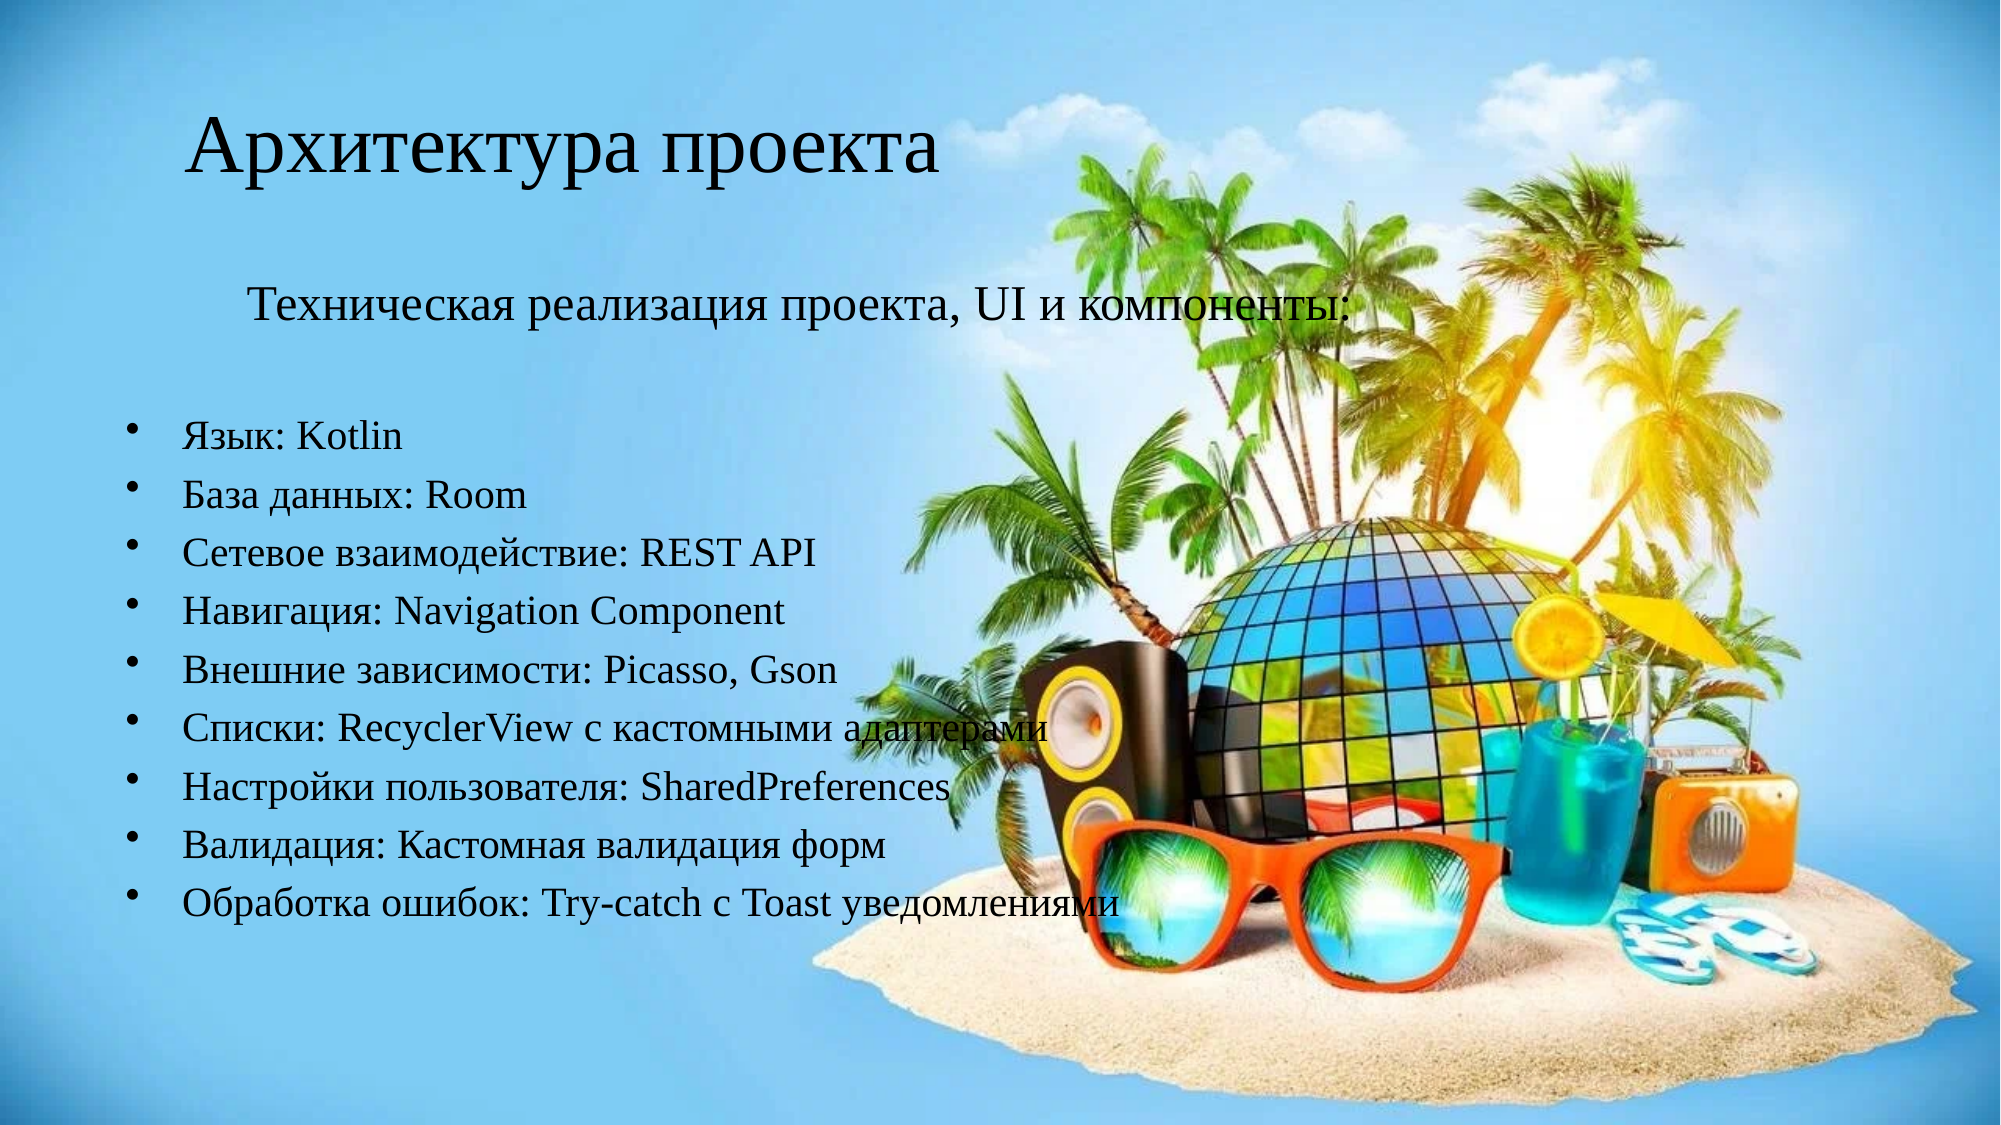

# Архитектура проекта
Техническая реализация проекта, UI и компоненты:

Язык: Kotlin
База данных: Room
Сетевое взаимодействие: REST API
Навигация: Navigation Component
Внешние зависимости: Picasso, Gson
Списки: RecyclerView с кастомными адаптерами
Настройки пользователя: SharedPreferences
Валидация: Кастомная валидация форм
Обработка ошибок: Try-catch с Toast уведомлениями